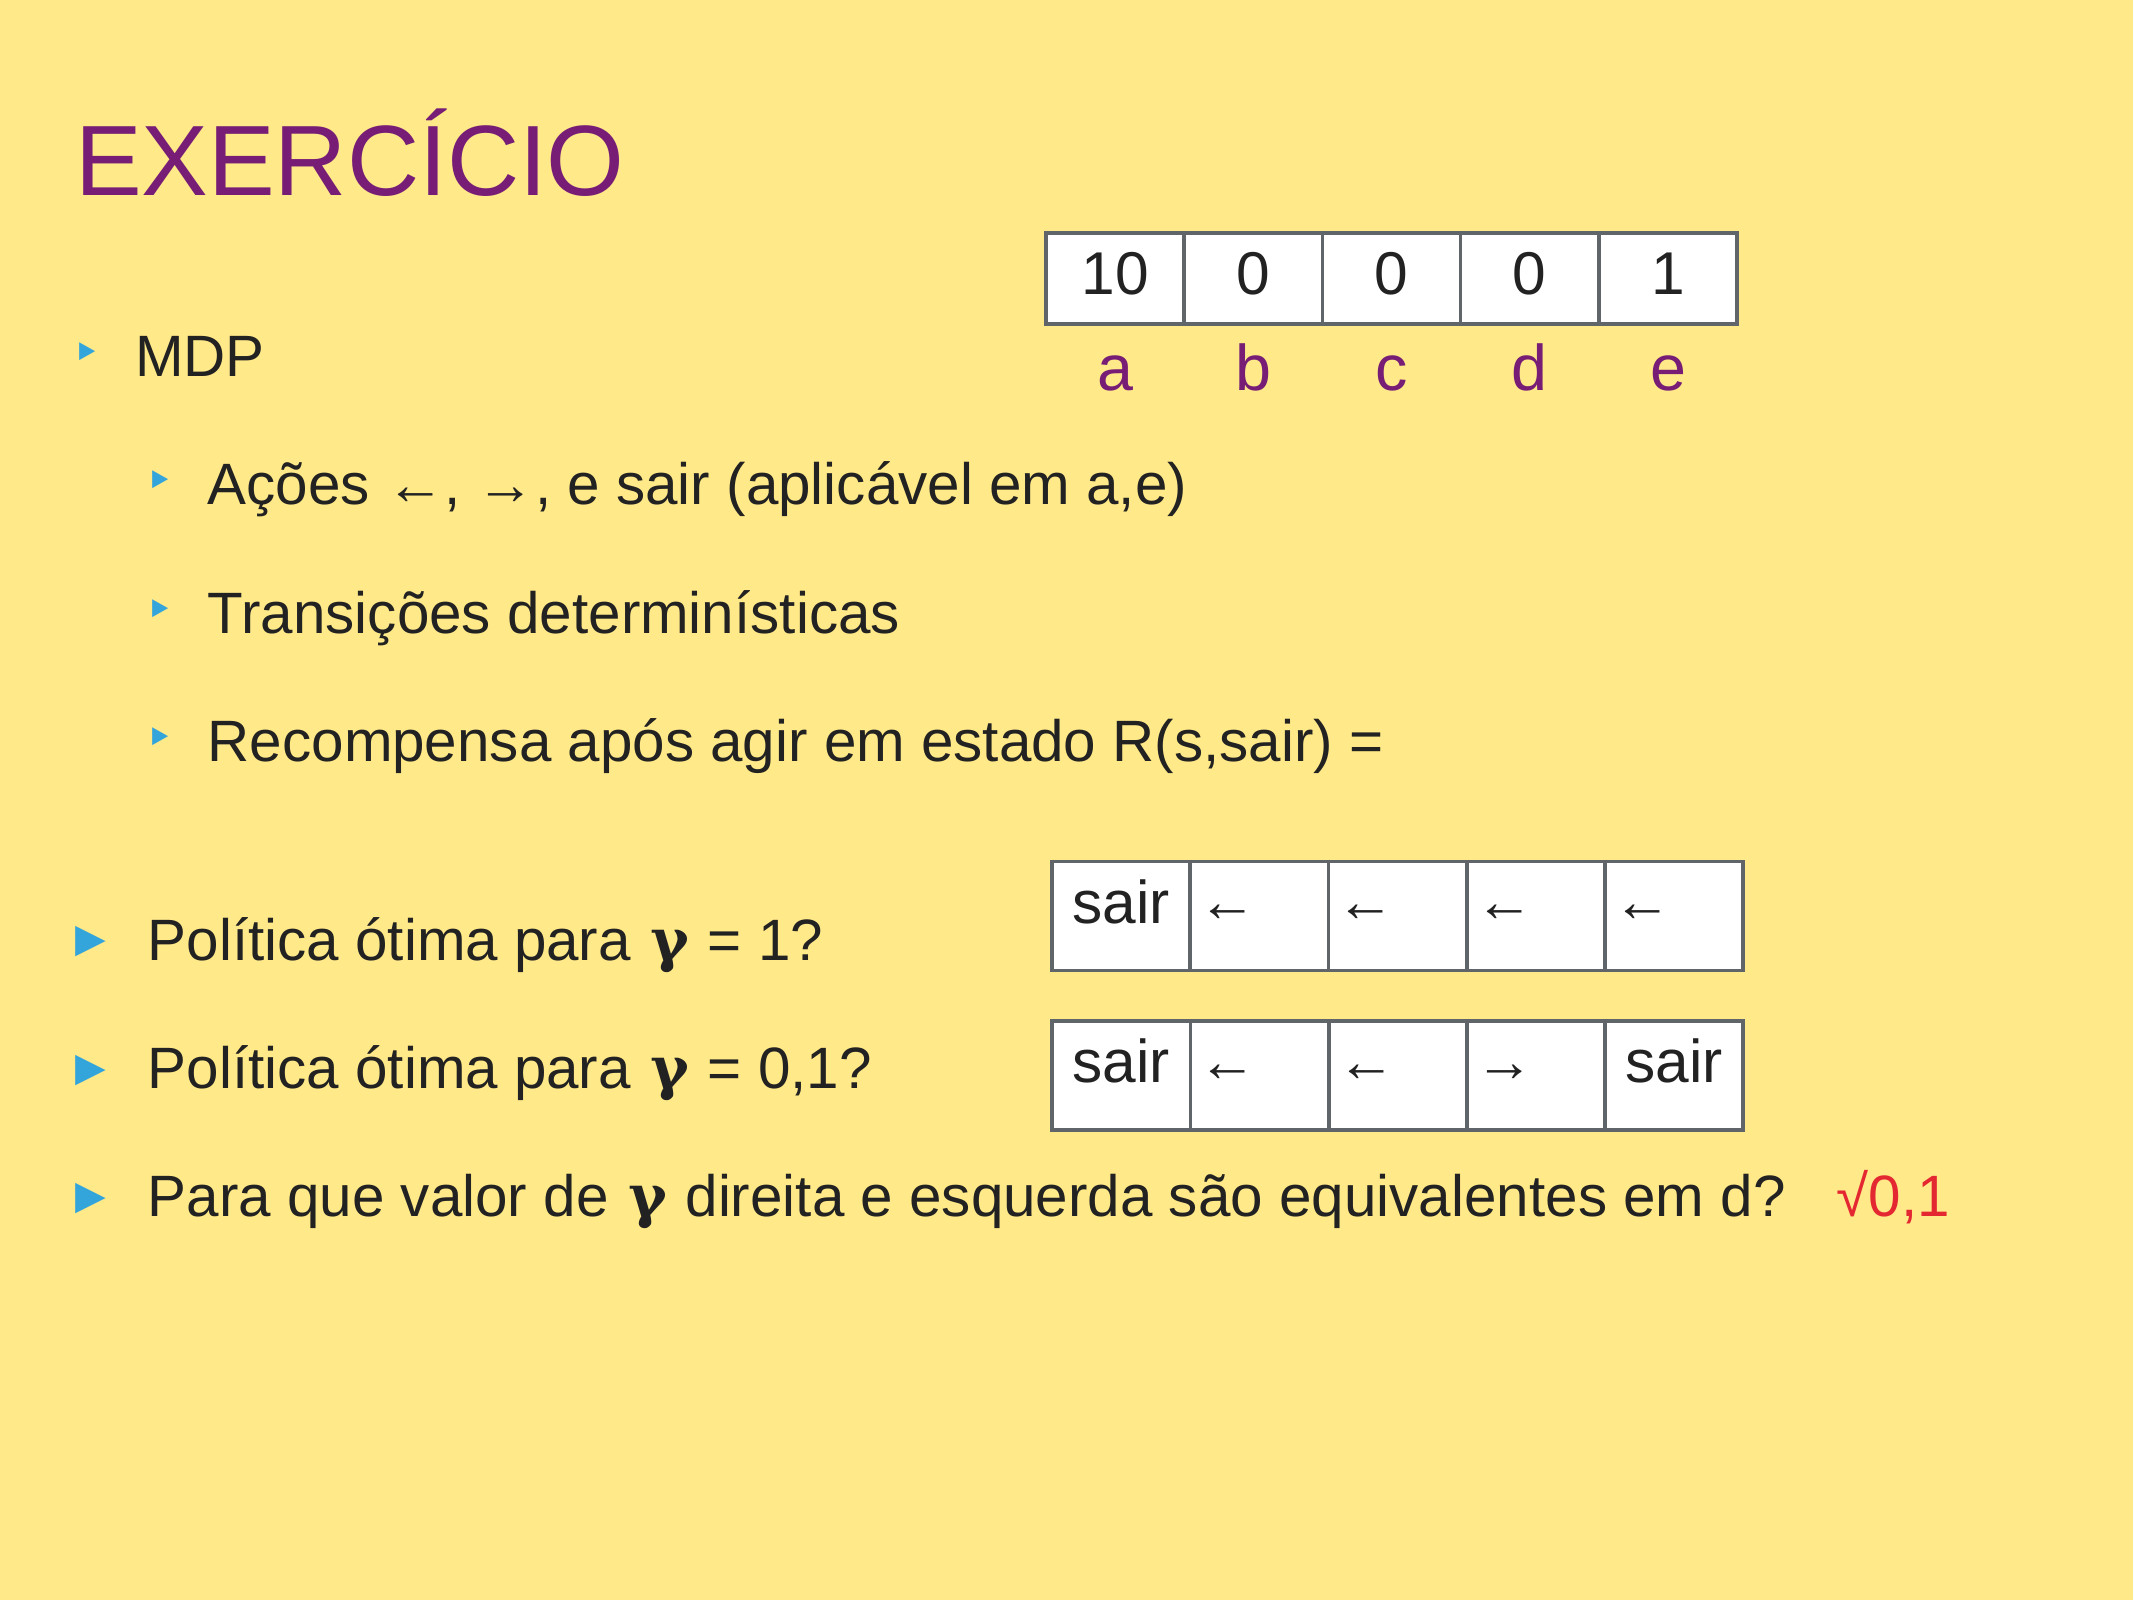

exercício
| 10 | 0 | 0 | 0 | 1 |
| --- | --- | --- | --- | --- |
| a | b | c | d | e |
MDP
Ações ←, →, e sair (aplicável em a,e)
Transições determinísticas
Recompensa após agir em estado R(s,sair) =

Política ótima para 𝛄 = 1?
Política ótima para 𝛄 = 0,1?
Para que valor de 𝛄 direita e esquerda são equivalentes em d?   √0,1
| sair | ← | ← | ← | ← |
| --- | --- | --- | --- | --- |
| sair | ← | ← | → | sair |
| --- | --- | --- | --- | --- |